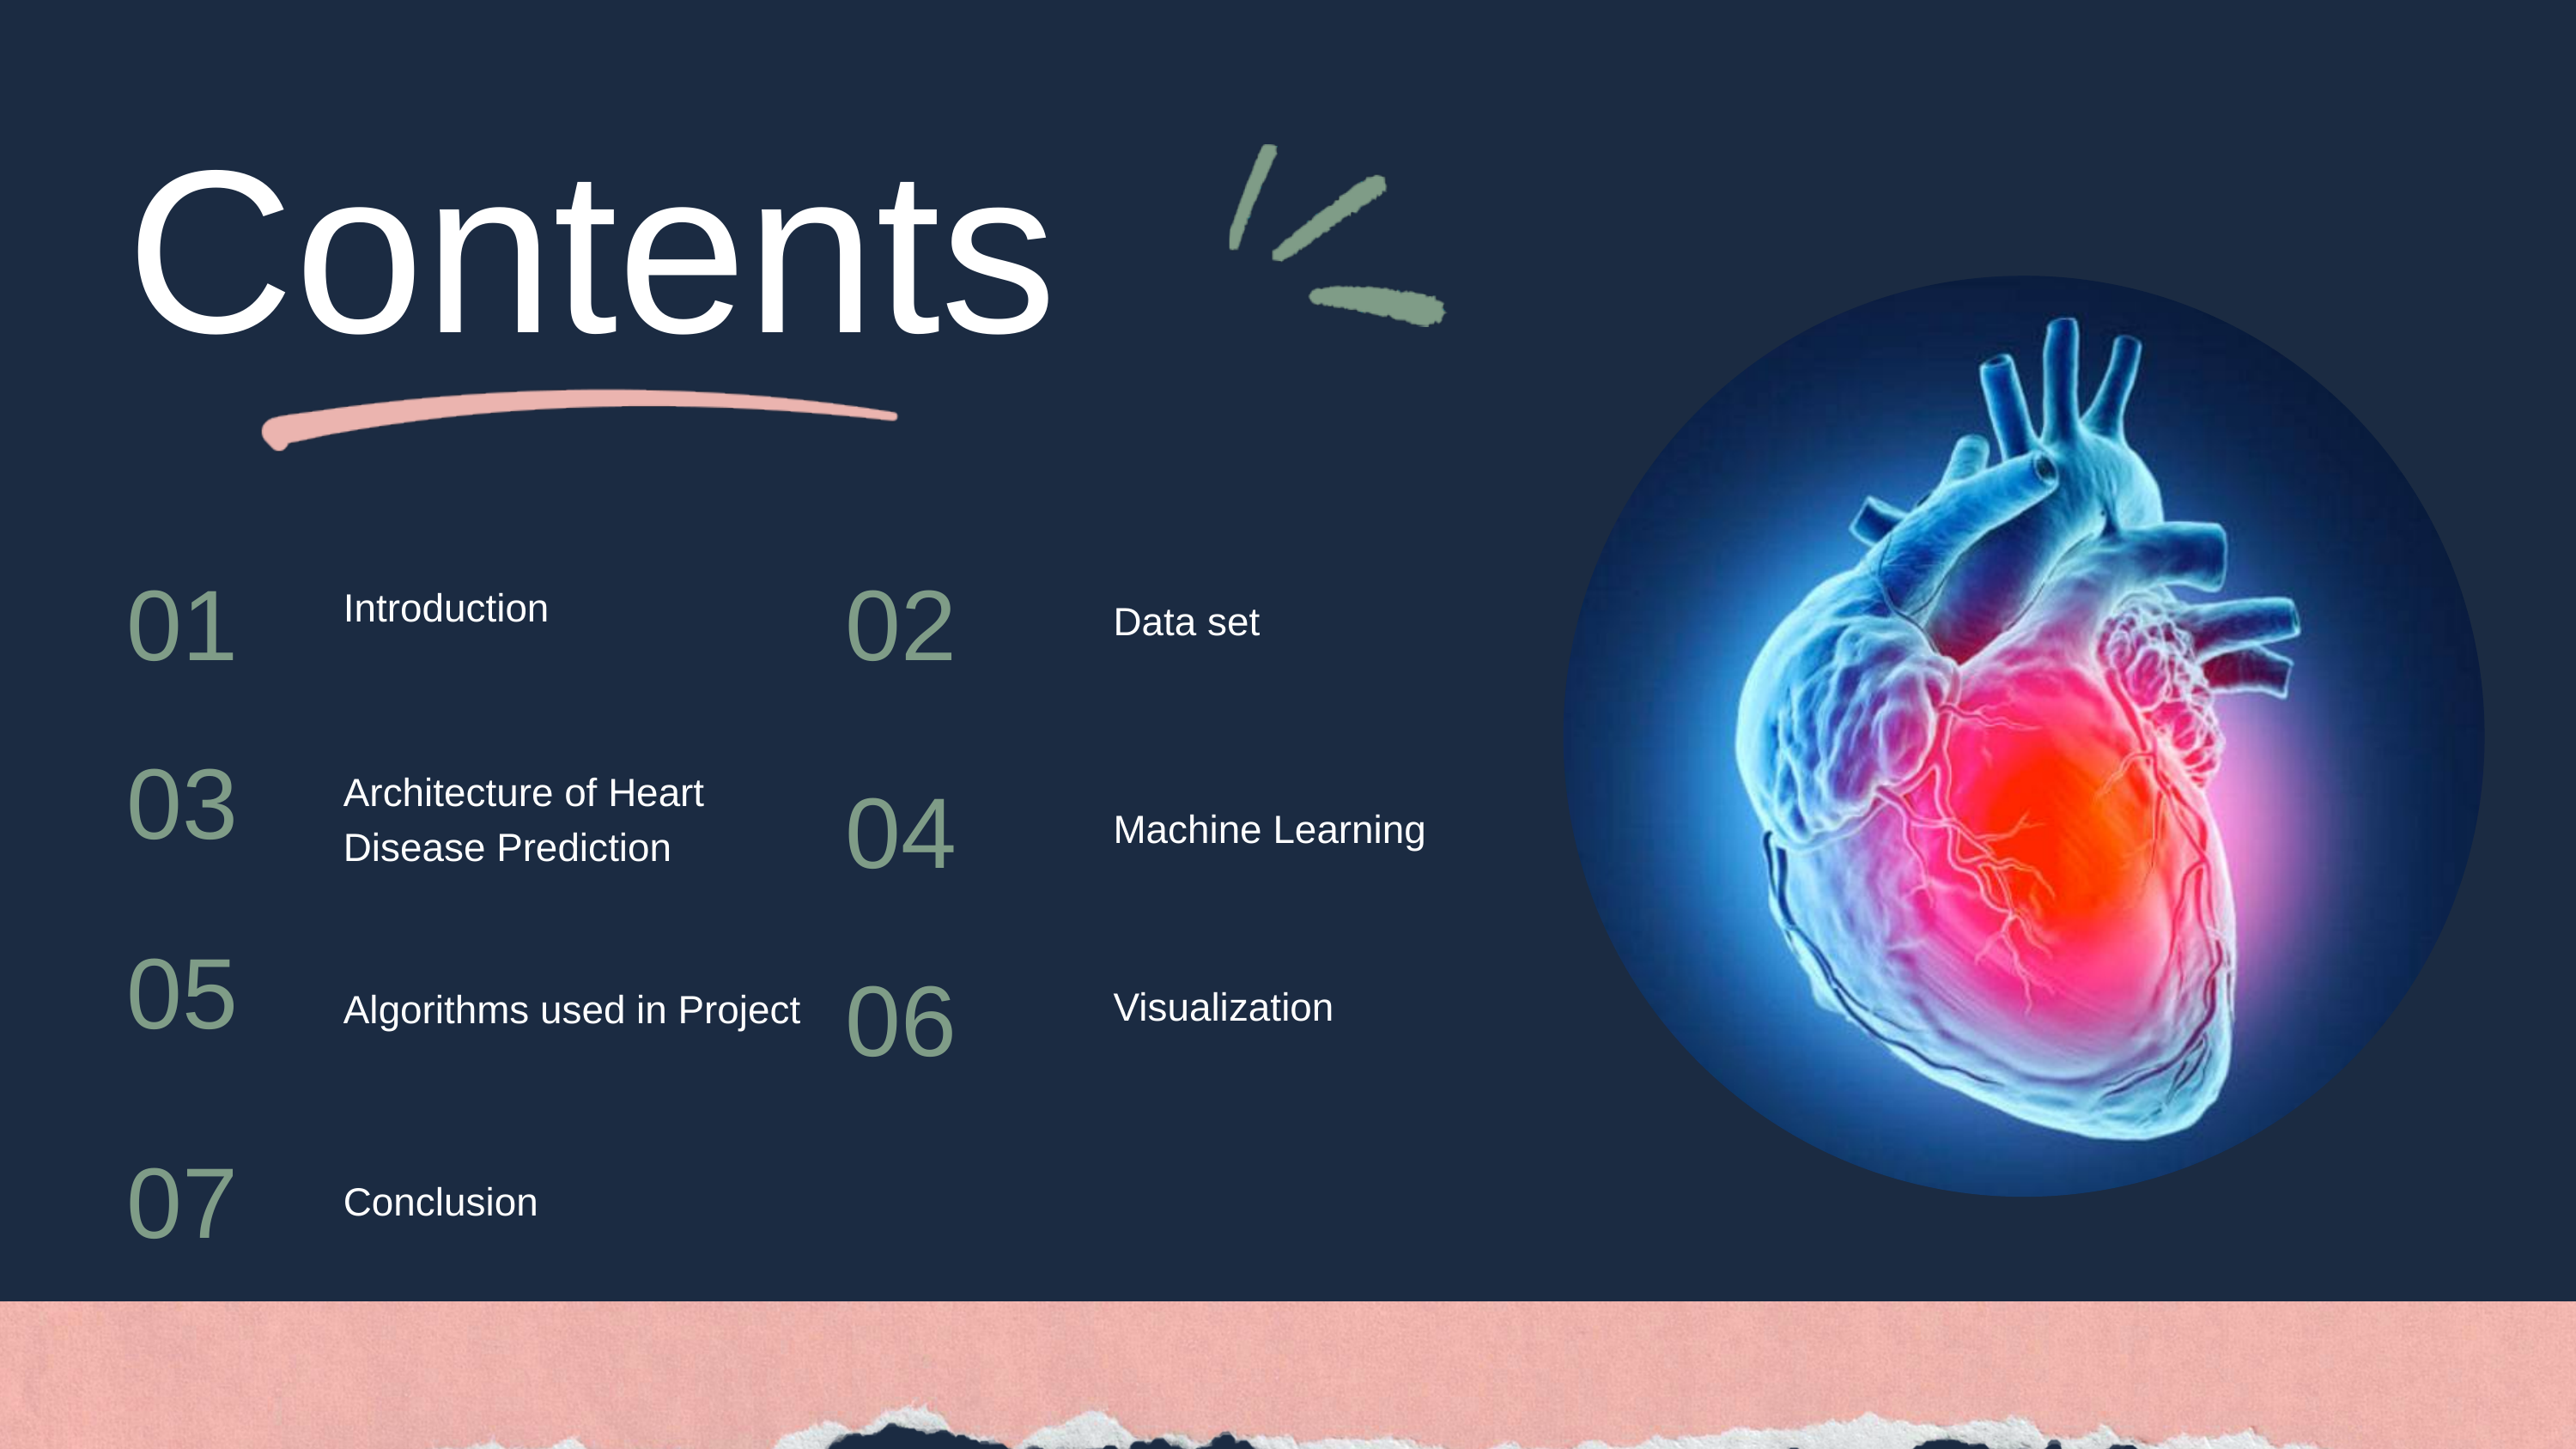

Contents

01
02
Introduction
Data set
03
04
Architecture of Heart Disease Prediction
Machine Learning
05
06
Visualization
Algorithms used in Project
07
Conclusion